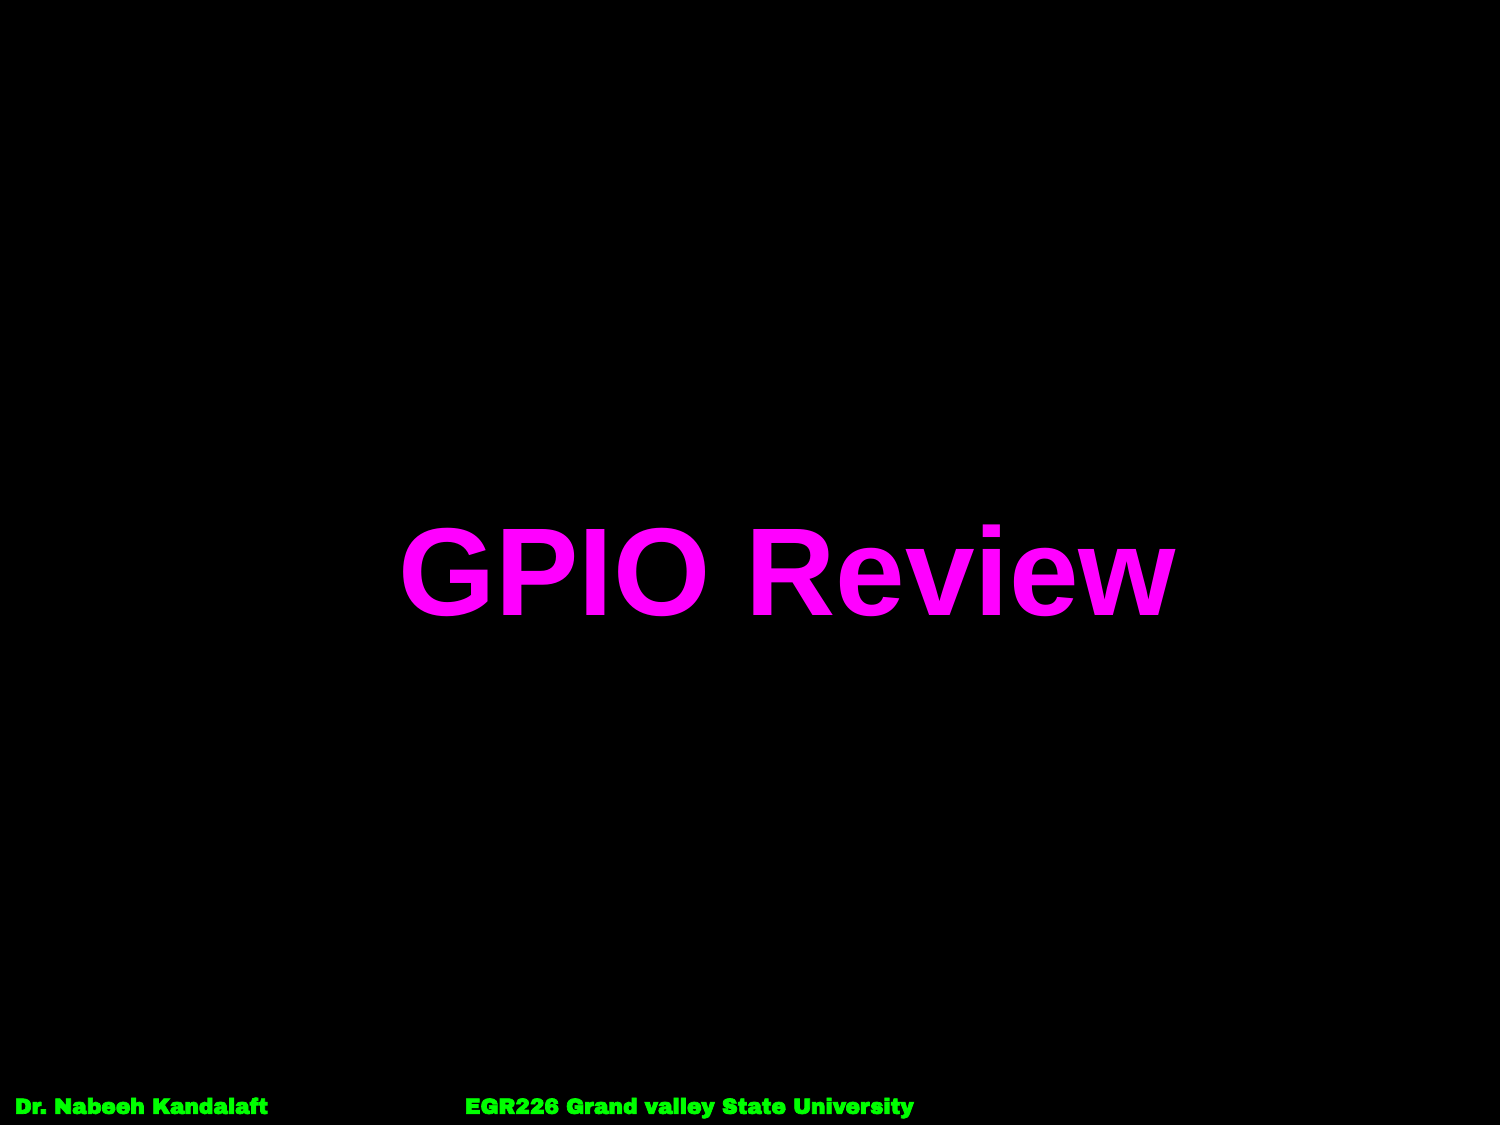

# GPIO Review
Dr. Nabeeh Kandalaft		EGR226 Grand valley State University